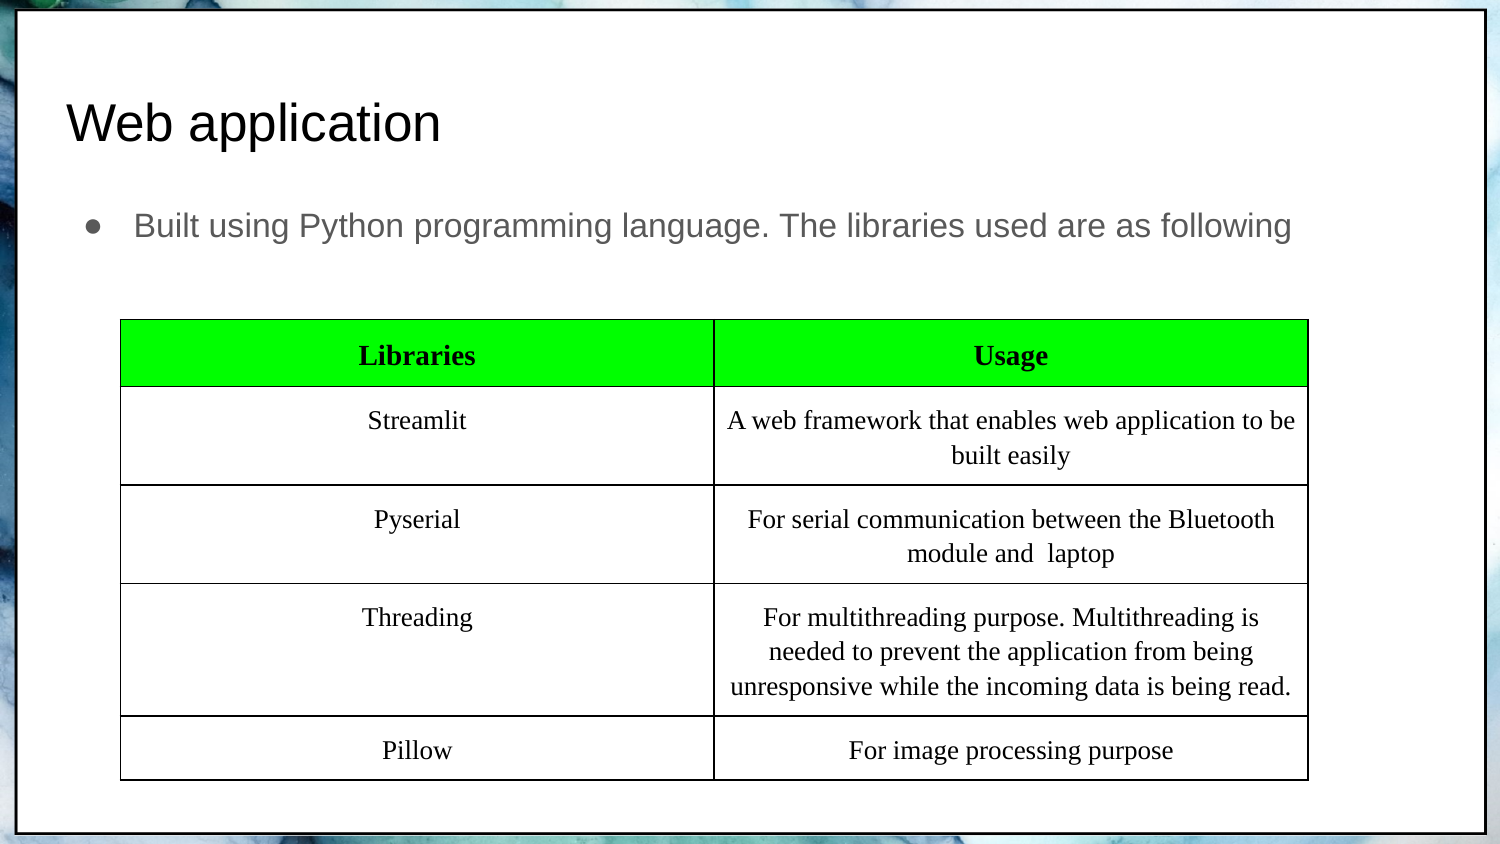

# Web application
Built using Python programming language. The libraries used are as following
| Libraries | Usage |
| --- | --- |
| Streamlit | A web framework that enables web application to be built easily |
| Pyserial | For serial communication between the Bluetooth module and laptop |
| Threading | For multithreading purpose. Multithreading is needed to prevent the application from being unresponsive while the incoming data is being read. |
| Pillow | For image processing purpose |